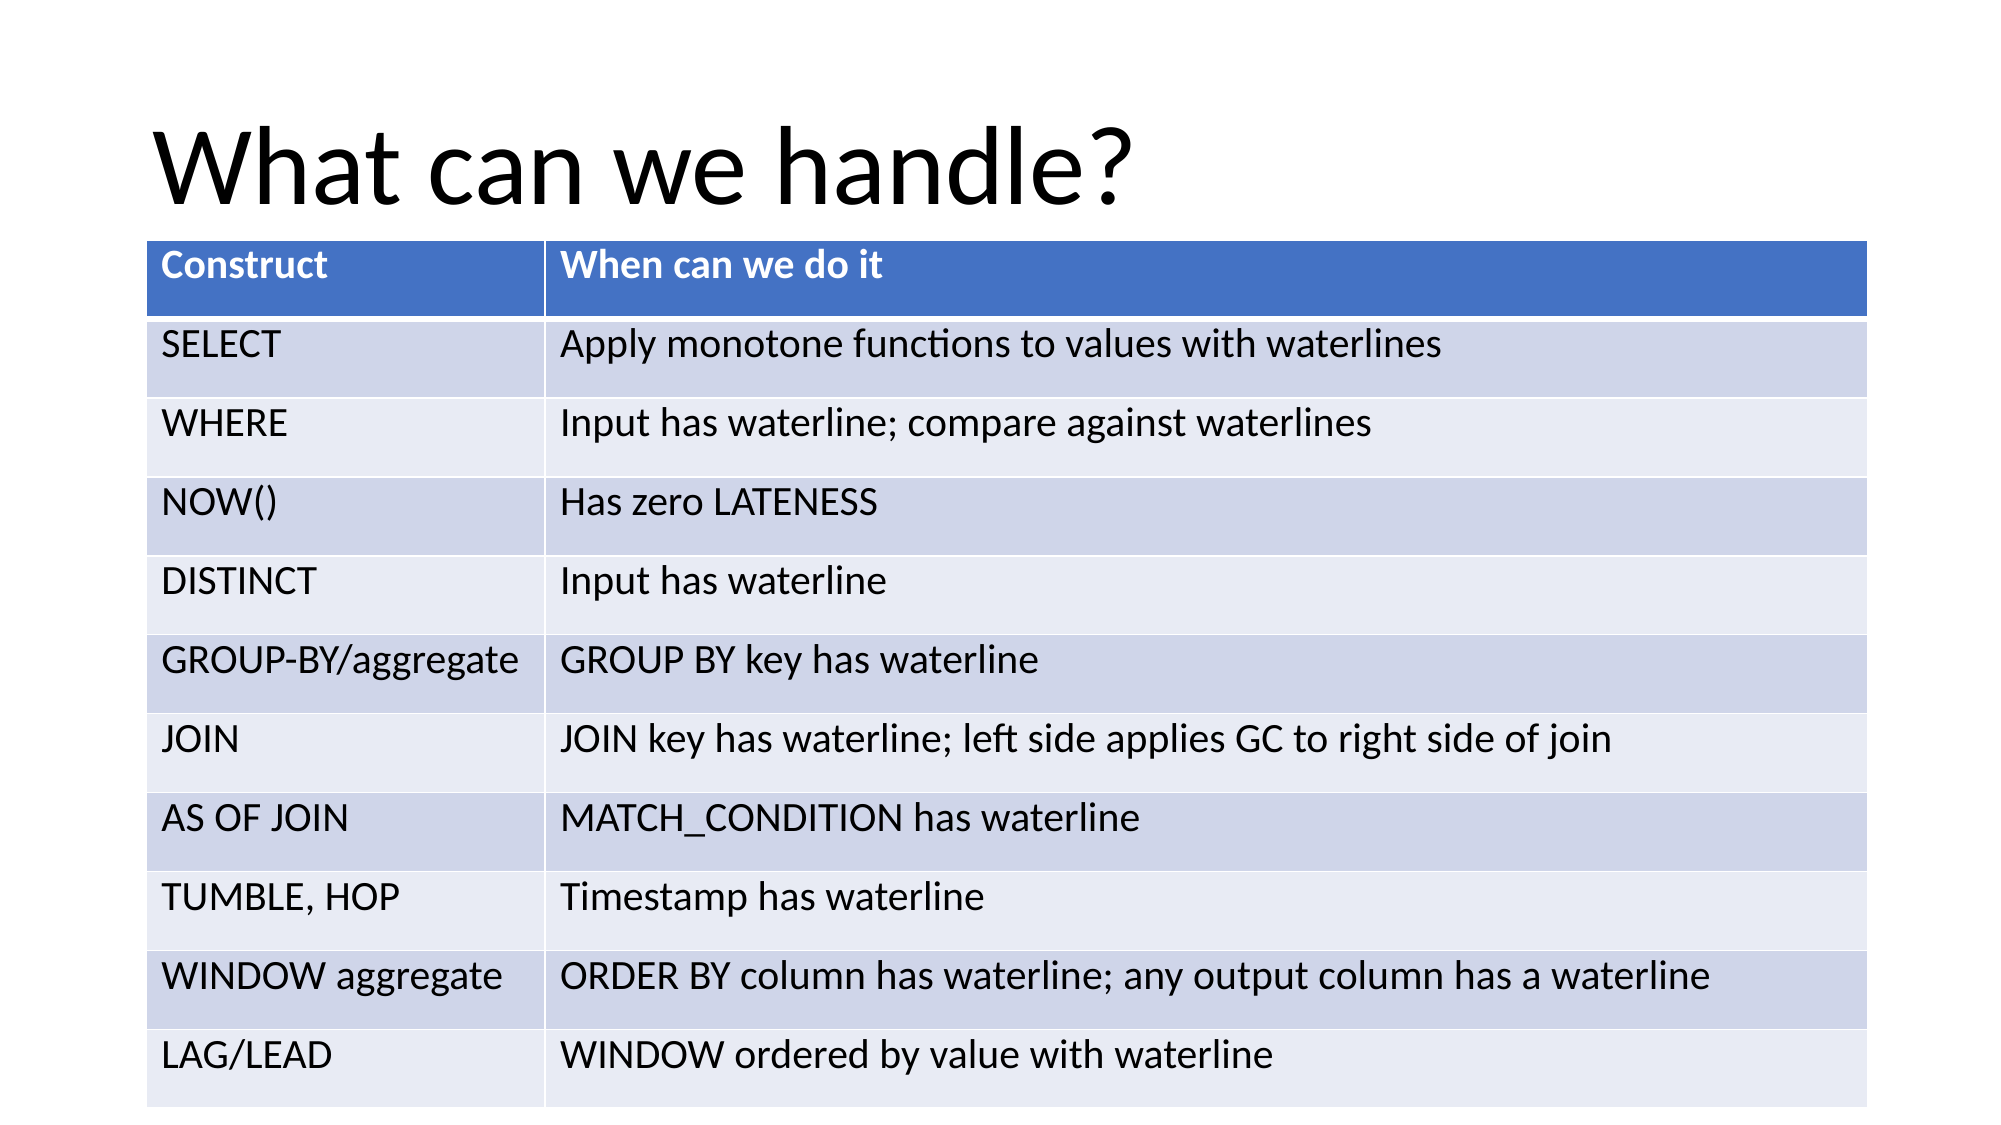

# What can we handle?
| Construct | When can we do it |
| --- | --- |
| SELECT | Apply monotone functions to values with waterlines |
| WHERE | Input has waterline; compare against waterlines |
| NOW() | Has zero LATENESS |
| DISTINCT | Input has waterline |
| GROUP-BY/aggregate | GROUP BY key has waterline |
| JOIN | JOIN key has waterline; left side applies GC to right side of join |
| AS OF JOIN | MATCH\_CONDITION has waterline |
| TUMBLE, HOP | Timestamp has waterline |
| WINDOW aggregate | ORDER BY column has waterline; any output column has a waterline |
| LAG/LEAD | WINDOW ordered by value with waterline |
27